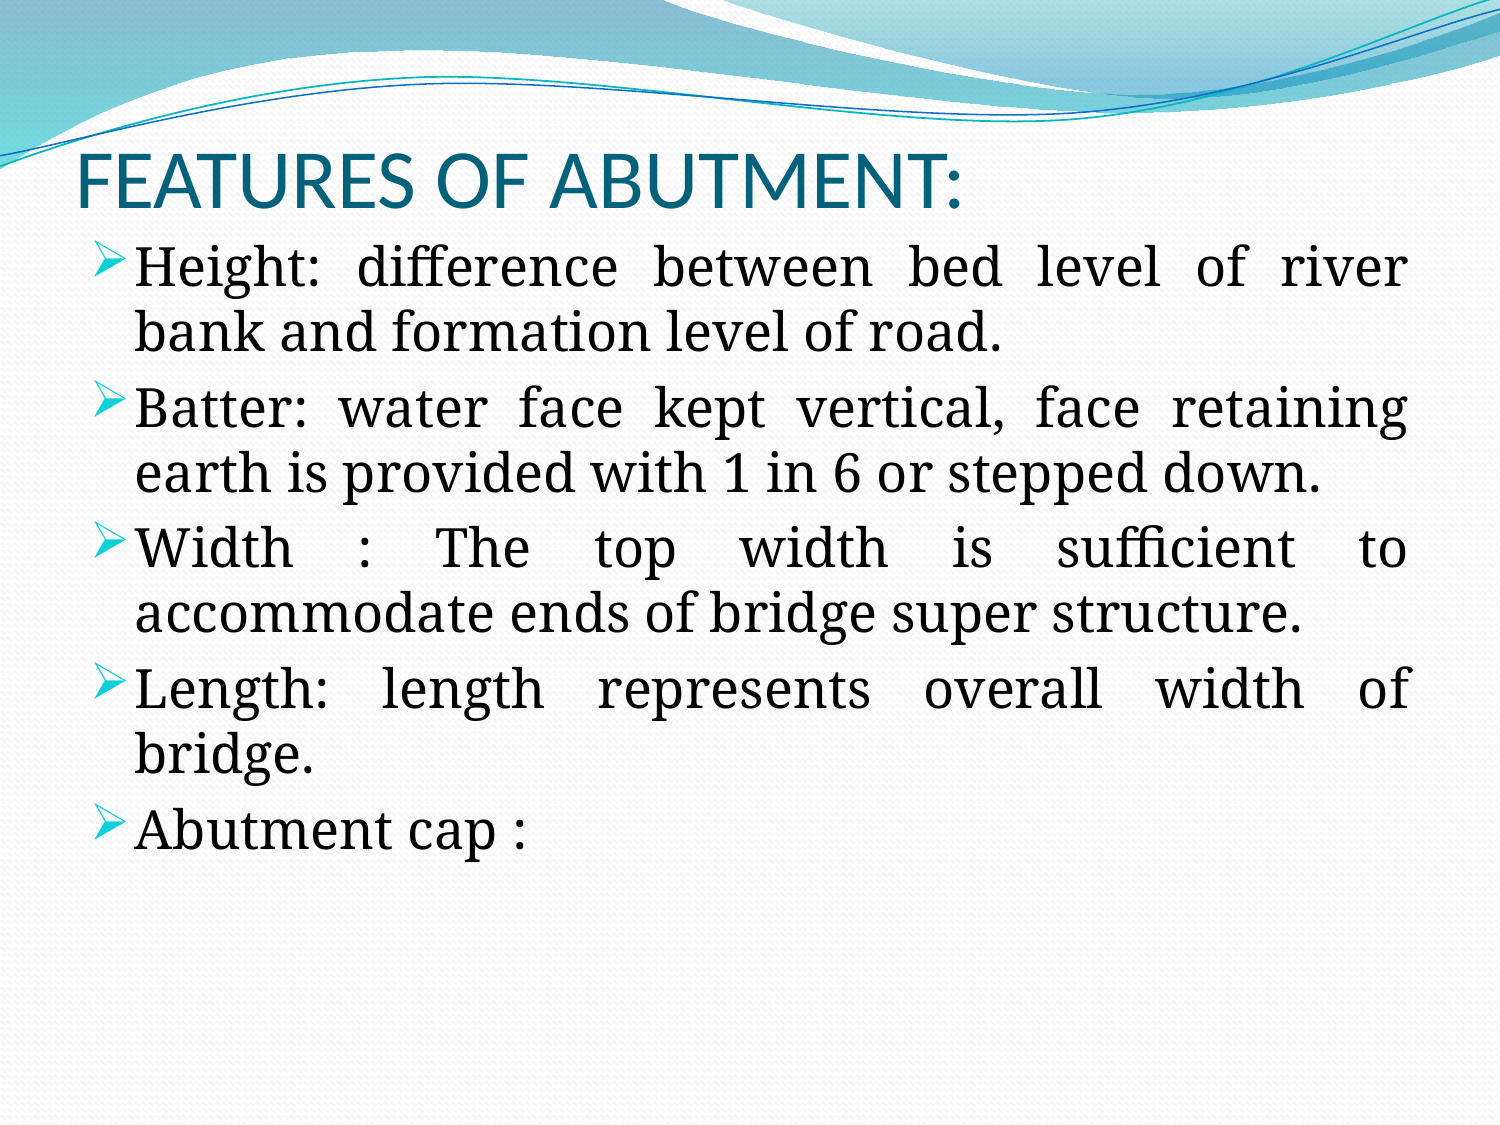

# FEATURES OF ABUTMENT:
Height: difference between bed level of river bank and formation level of road.
Batter: water face kept vertical, face retaining earth is provided with 1 in 6 or stepped down.
Width : The top width is sufficient to accommodate ends of bridge super structure.
Length: length represents overall width of bridge.
Abutment cap :